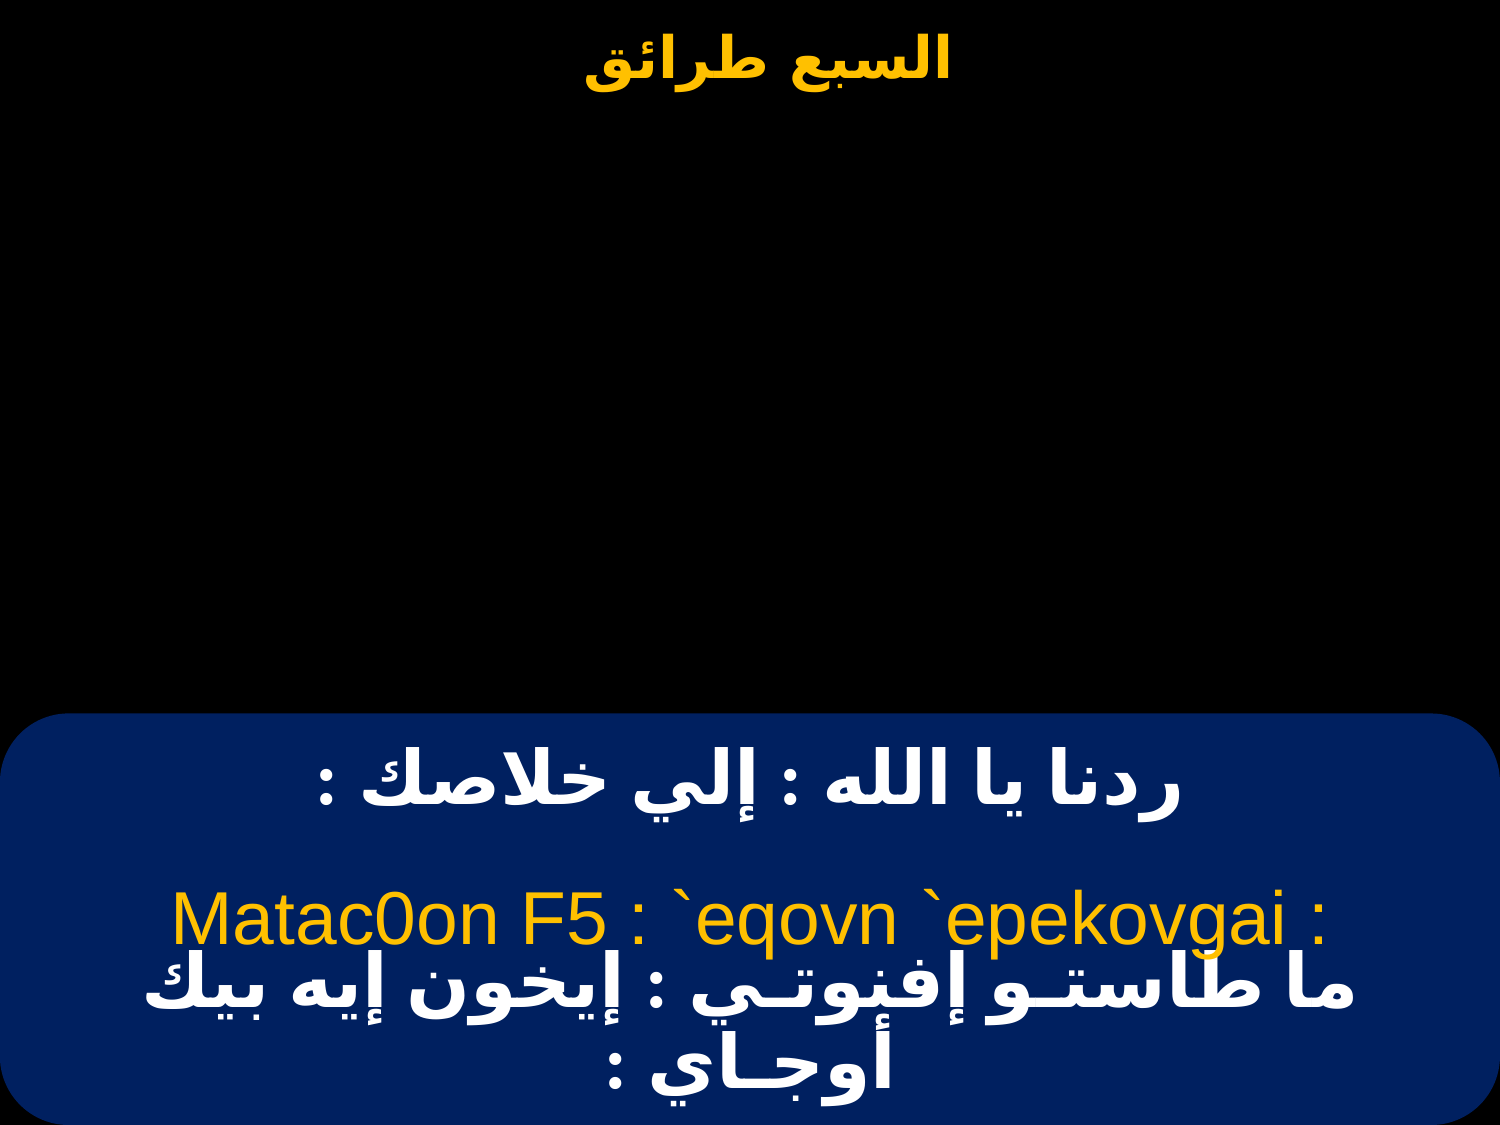

# ردنا يا الله : إلي خلاصك :
Matac0on F5 : `eqovn `epekovgai :
ما طاستـو إفنوتـي : إيخون إيه بيك أوجـاي :